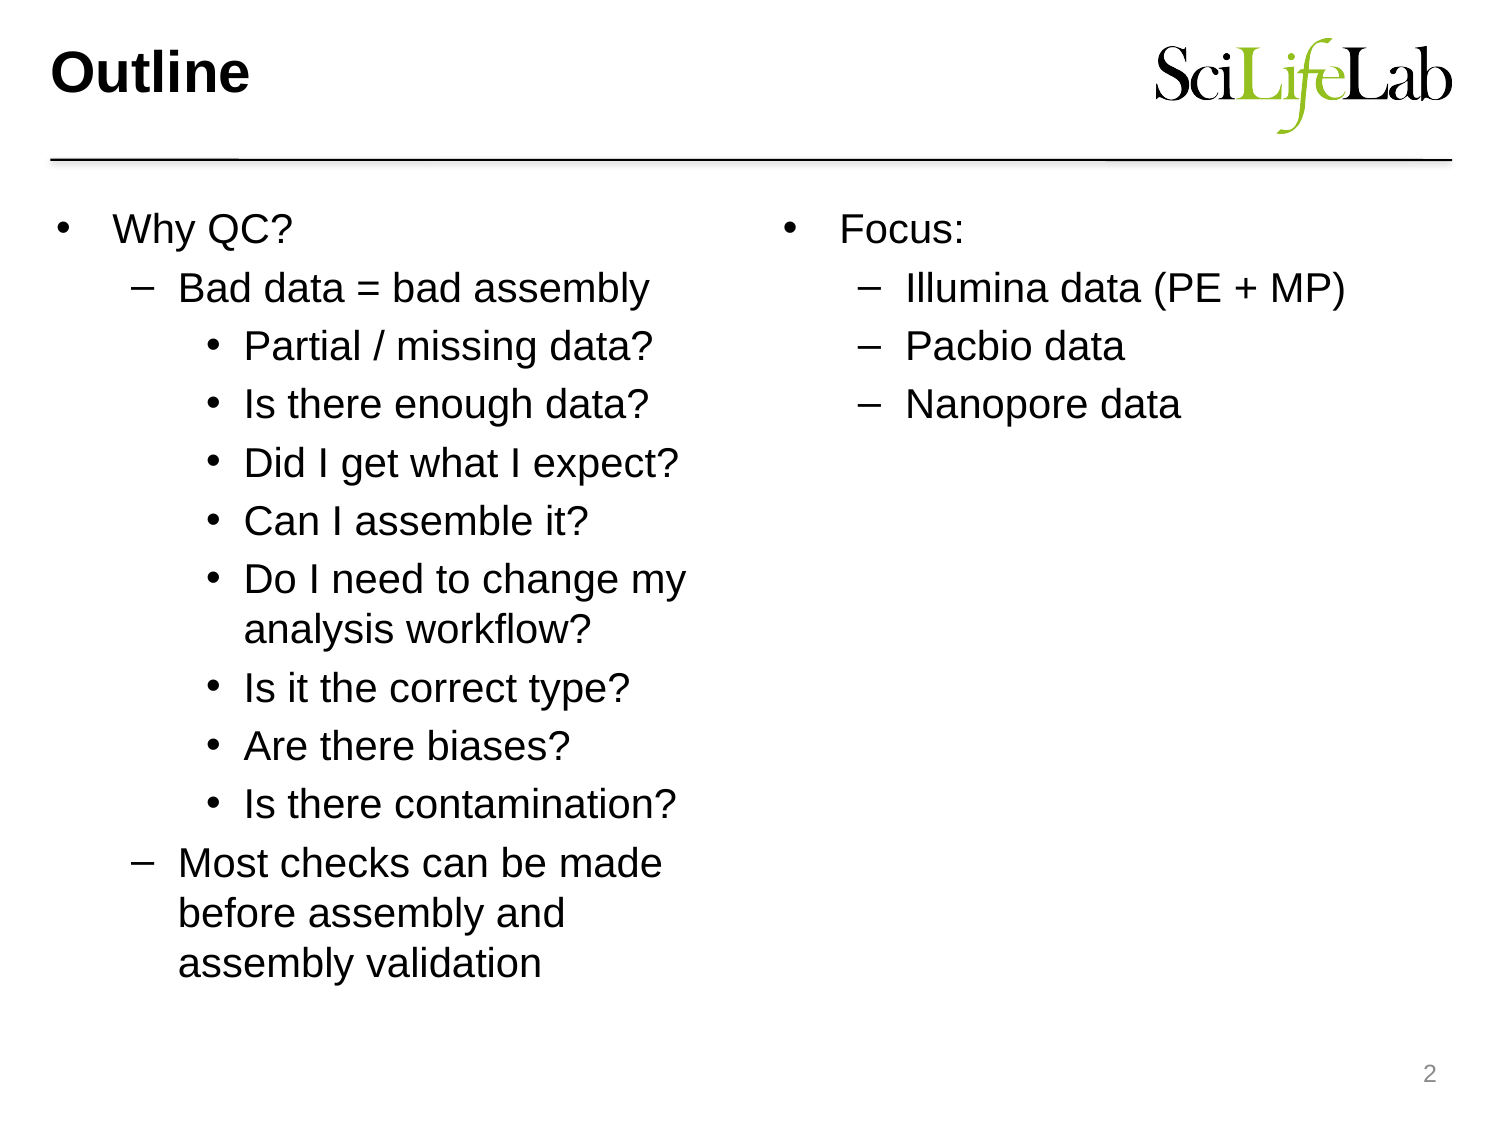

# Outline
Why QC?
Bad data = bad assembly
Partial / missing data?
Is there enough data?
Did I get what I expect?
Can I assemble it?
Do I need to change my analysis workflow?
Is it the correct type?
Are there biases?
Is there contamination?
Most checks can be made before assembly and assembly validation
Focus:
Illumina data (PE + MP)
Pacbio data
Nanopore data
2